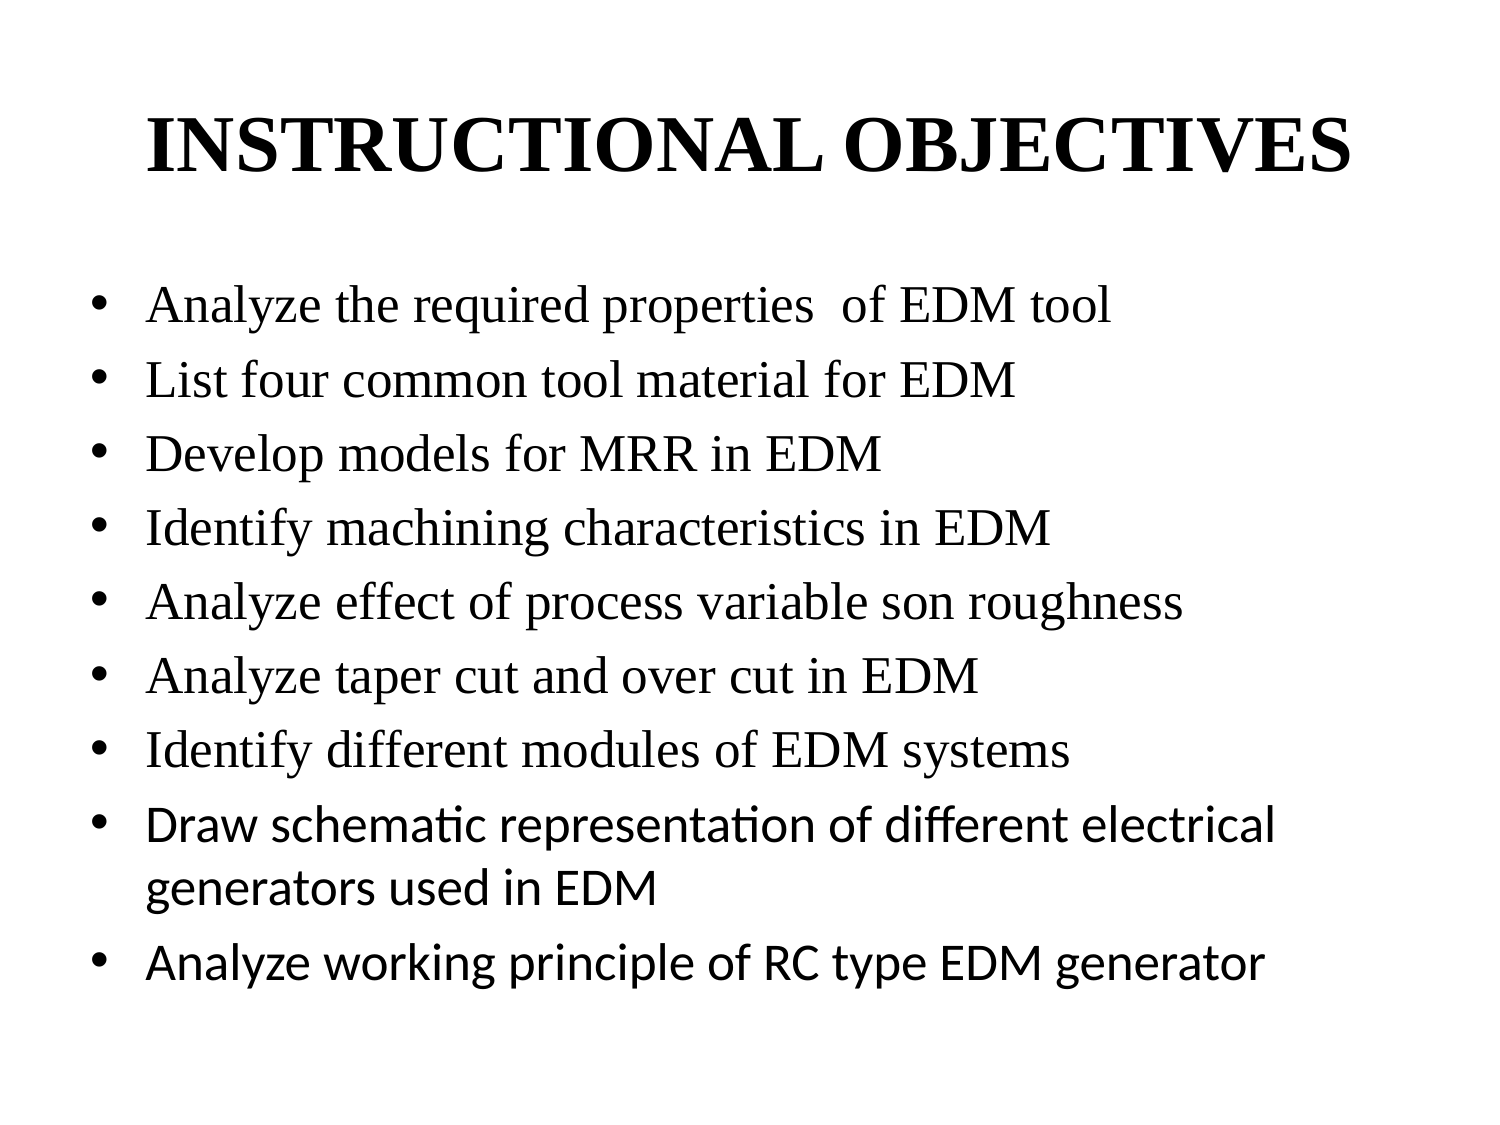

# INSTRUCTIONAL OBJECTIVES
Analyze the required properties  of EDM tool
List four common tool material for EDM
Develop models for MRR in EDM
Identify machining characteristics in EDM
Analyze effect of process variable son roughness
Analyze taper cut and over cut in EDM
Identify different modules of EDM systems
Draw schematic representation of different electrical generators used in EDM
Analyze working principle of RC type EDM generator